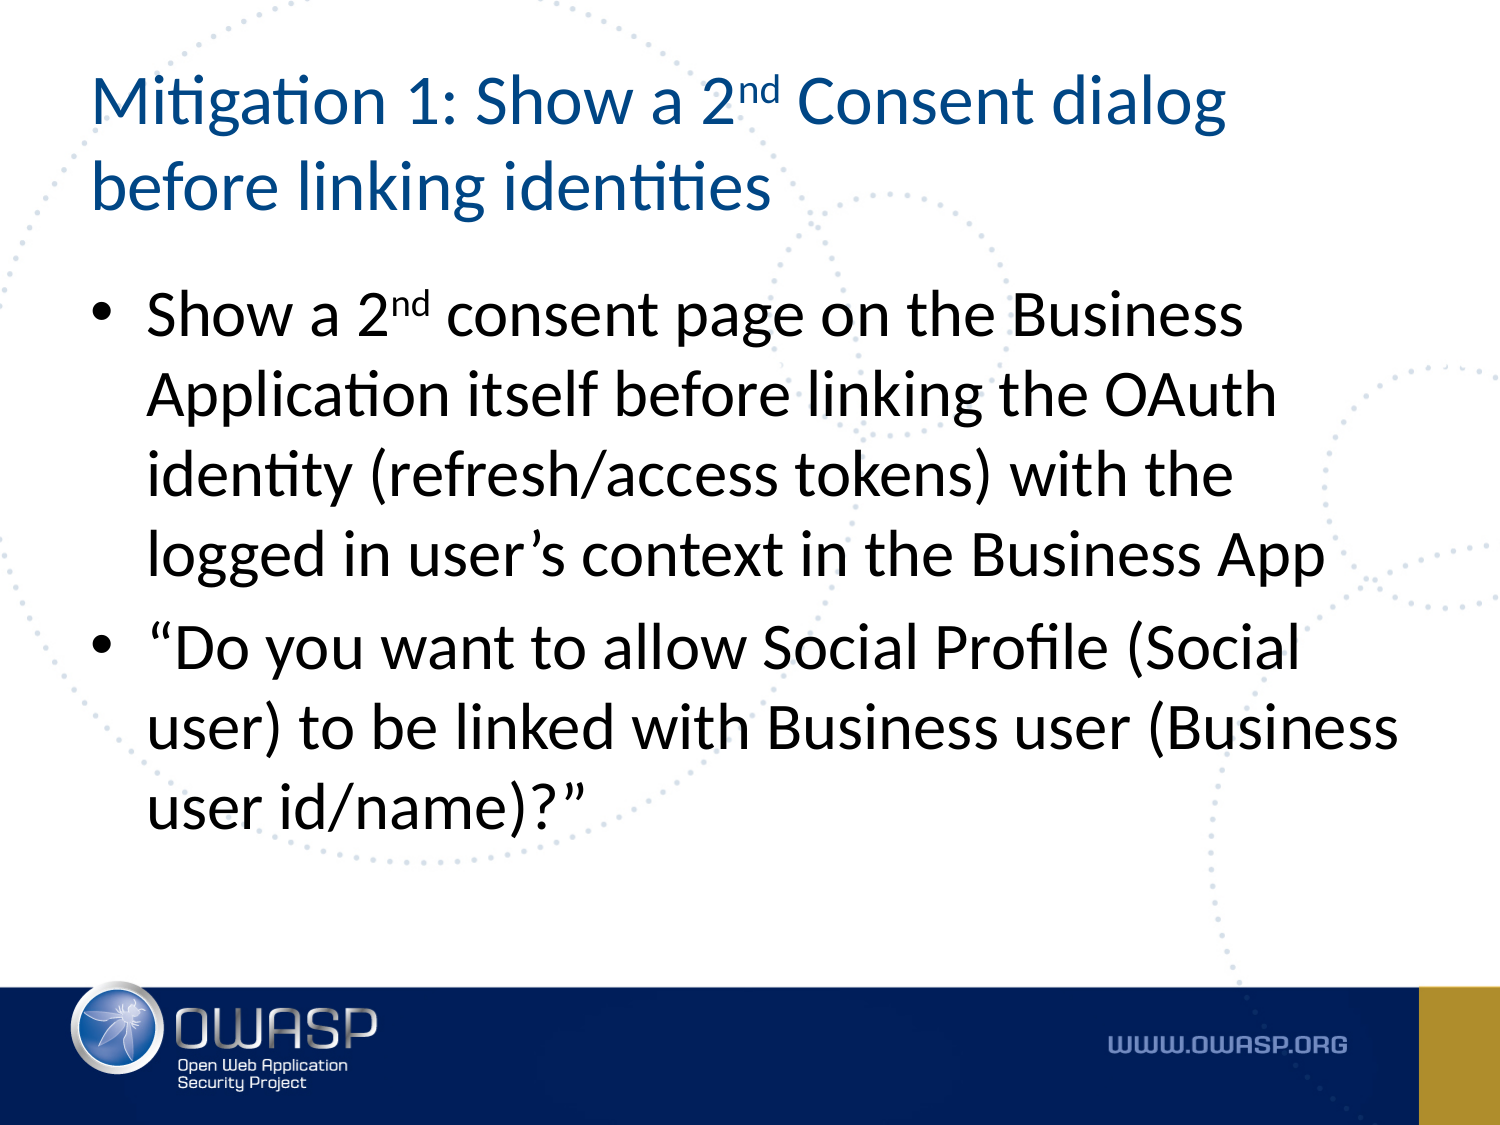

# Mitigation 1: Show a 2nd Consent dialog before linking identities
Show a 2nd consent page on the Business Application itself before linking the OAuth identity (refresh/access tokens) with the logged in user’s context in the Business App
“Do you want to allow Social Profile (Social user) to be linked with Business user (Business user id/name)?”